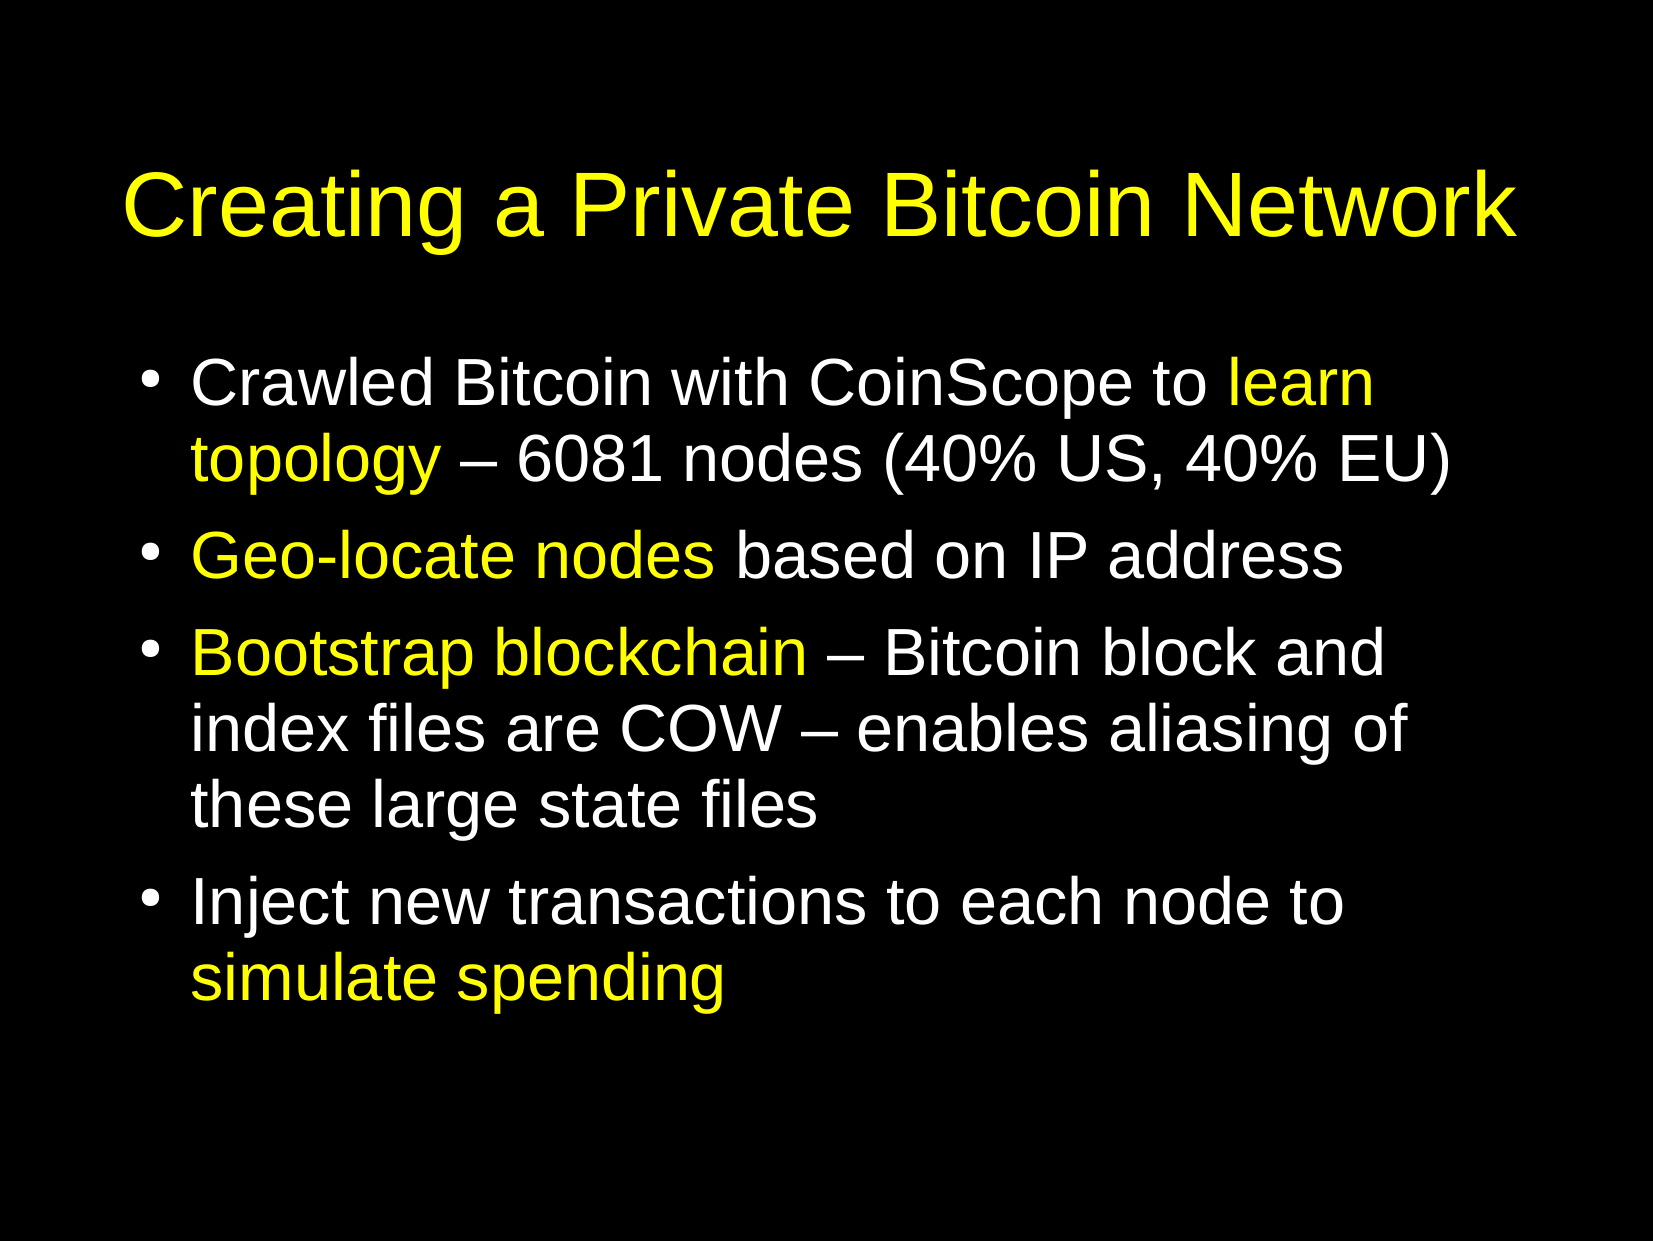

# Creating a Private Bitcoin Network
Crawled Bitcoin with CoinScope to learn topology – 6081 nodes (40% US, 40% EU)
Geo-locate nodes based on IP address
Bootstrap blockchain – Bitcoin block and index files are COW – enables aliasing of these large state files
Inject new transactions to each node to simulate spending